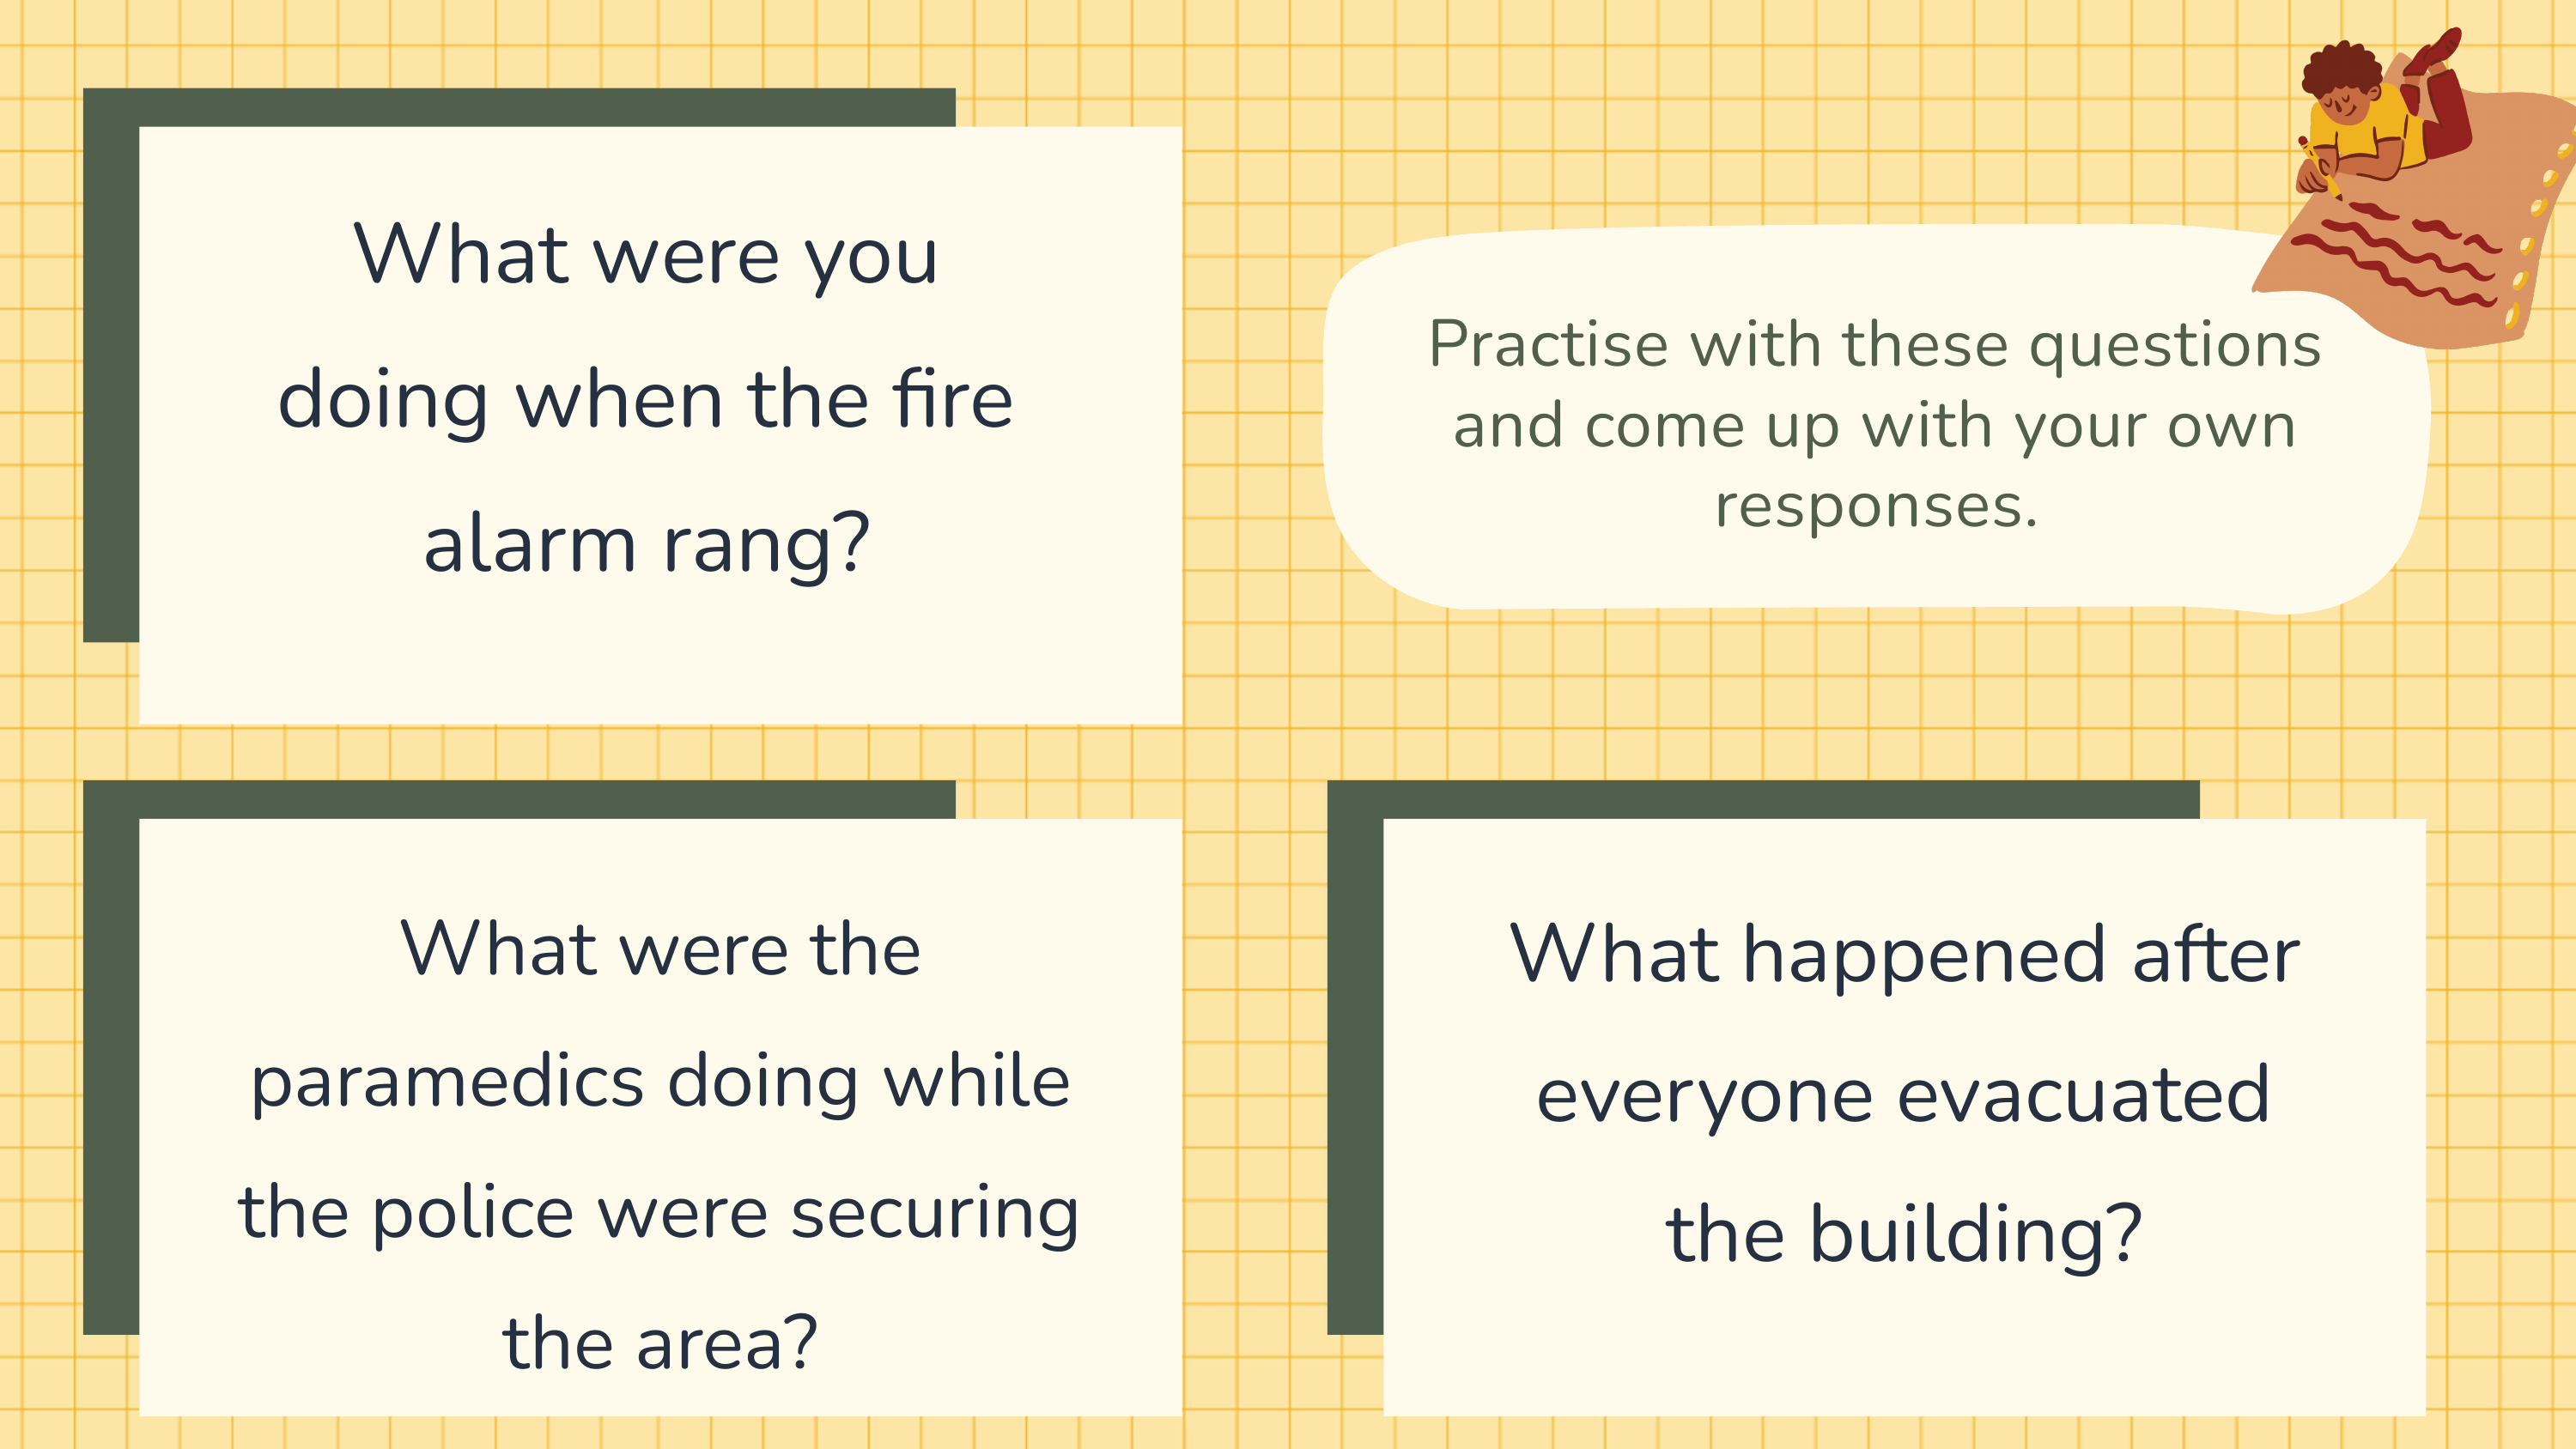

What were you doing when the fire alarm rang?

Practise with these questions and come up with your own responses.

What happened after everyone evacuated the building?
What were the paramedics doing while the police were securing the area?